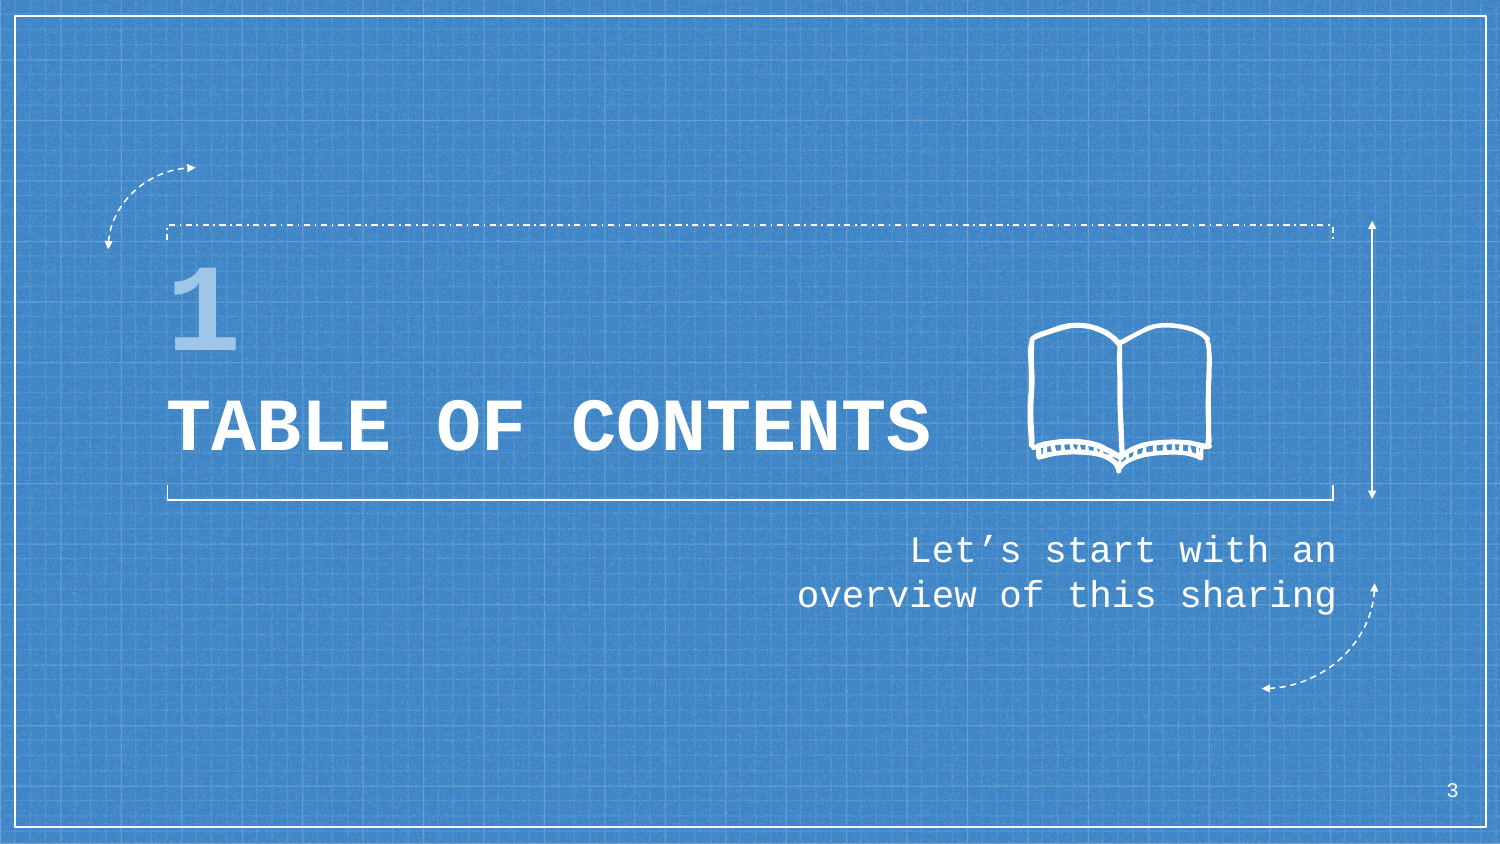

# 1
TABLE OF CONTENTS

Let’s start with an overview of this sharing
3